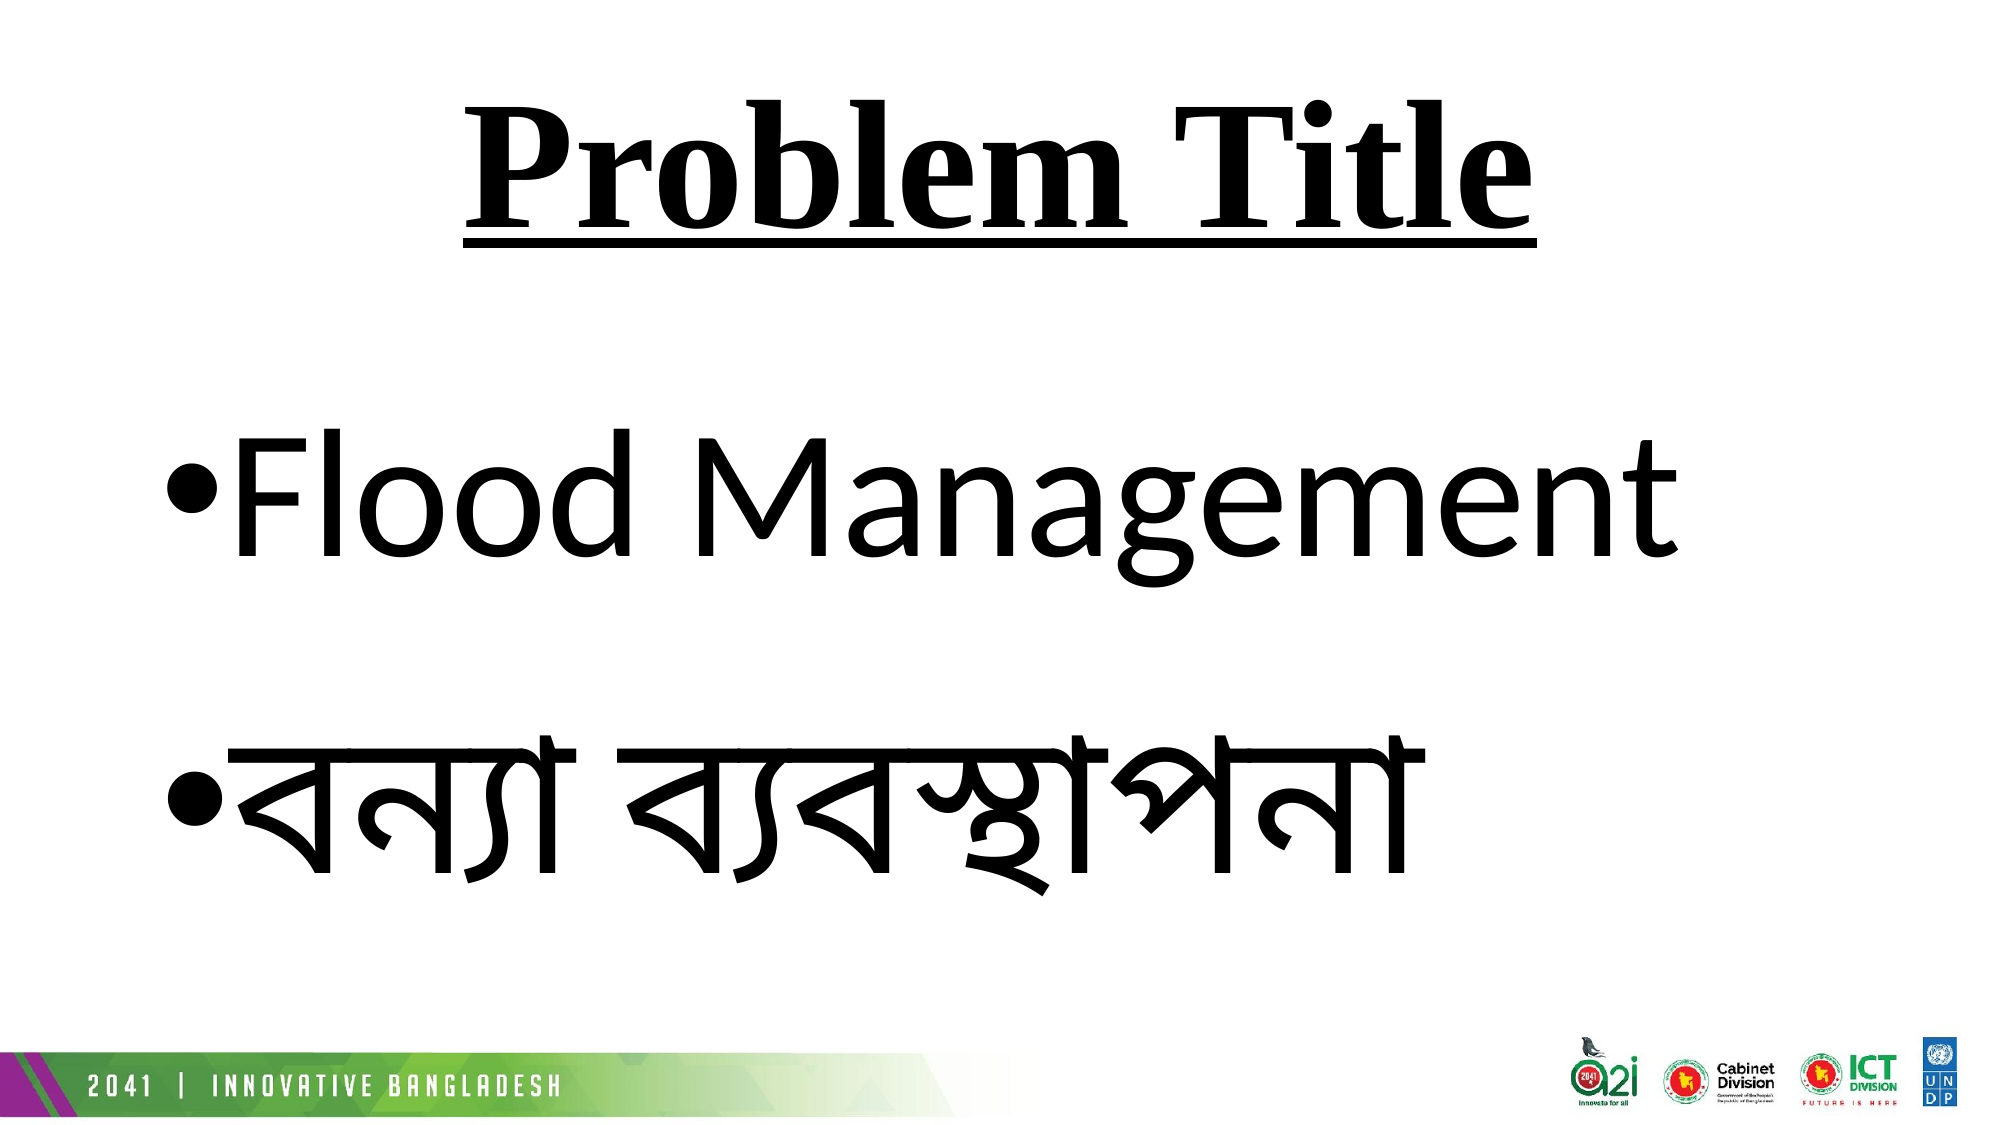

# Problem Title

Flood Management

বন্যা ব্যবস্থাপনা